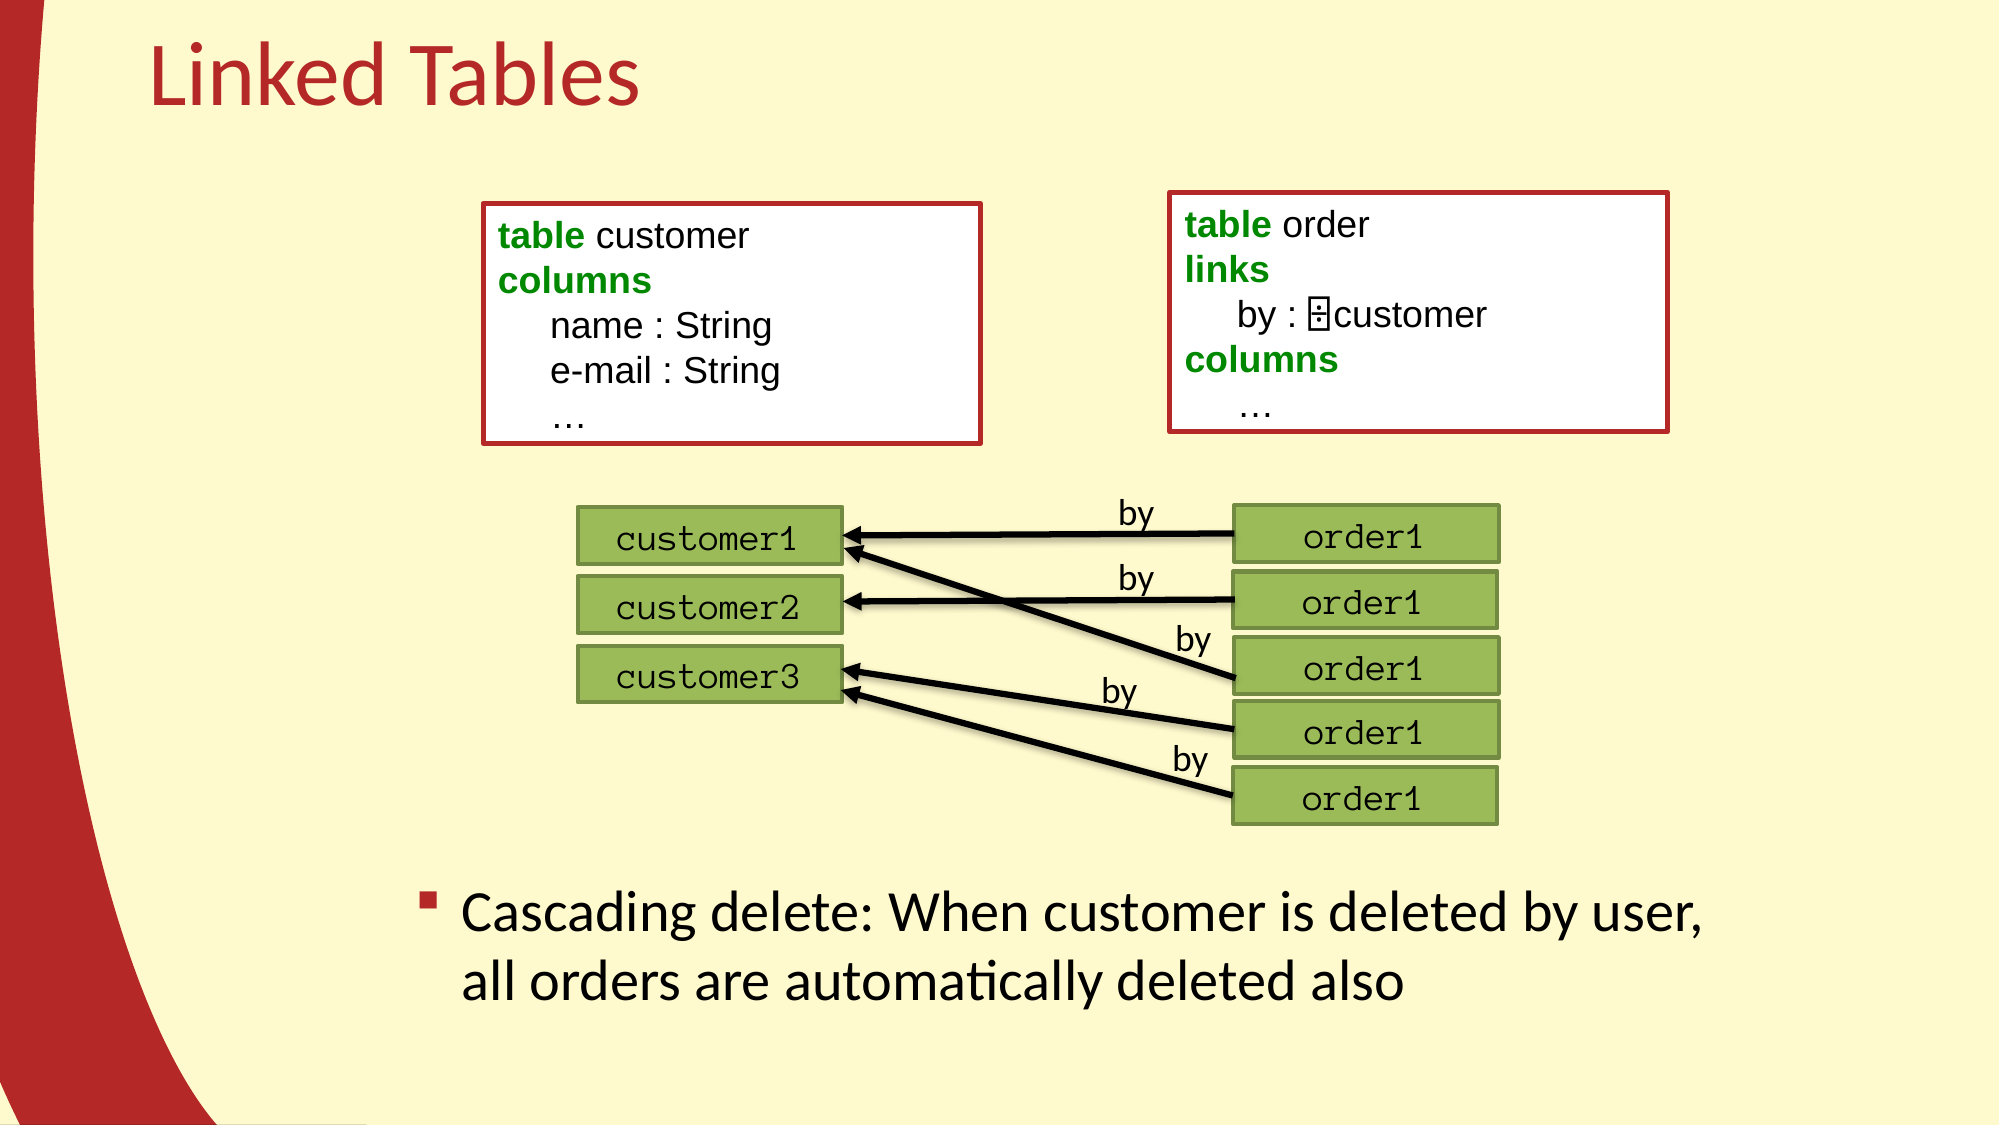

# Linked Tables
table order
links
     by : ⌹ customer
columns
     …
table customer
columns
     name : String
     e-mail : String
     …
by
order1
customer1
by
order1
customer2
by
order1
customer3
by
order1
by
order1
Cascading delete: When customer is deleted by user, all orders are automatically deleted also